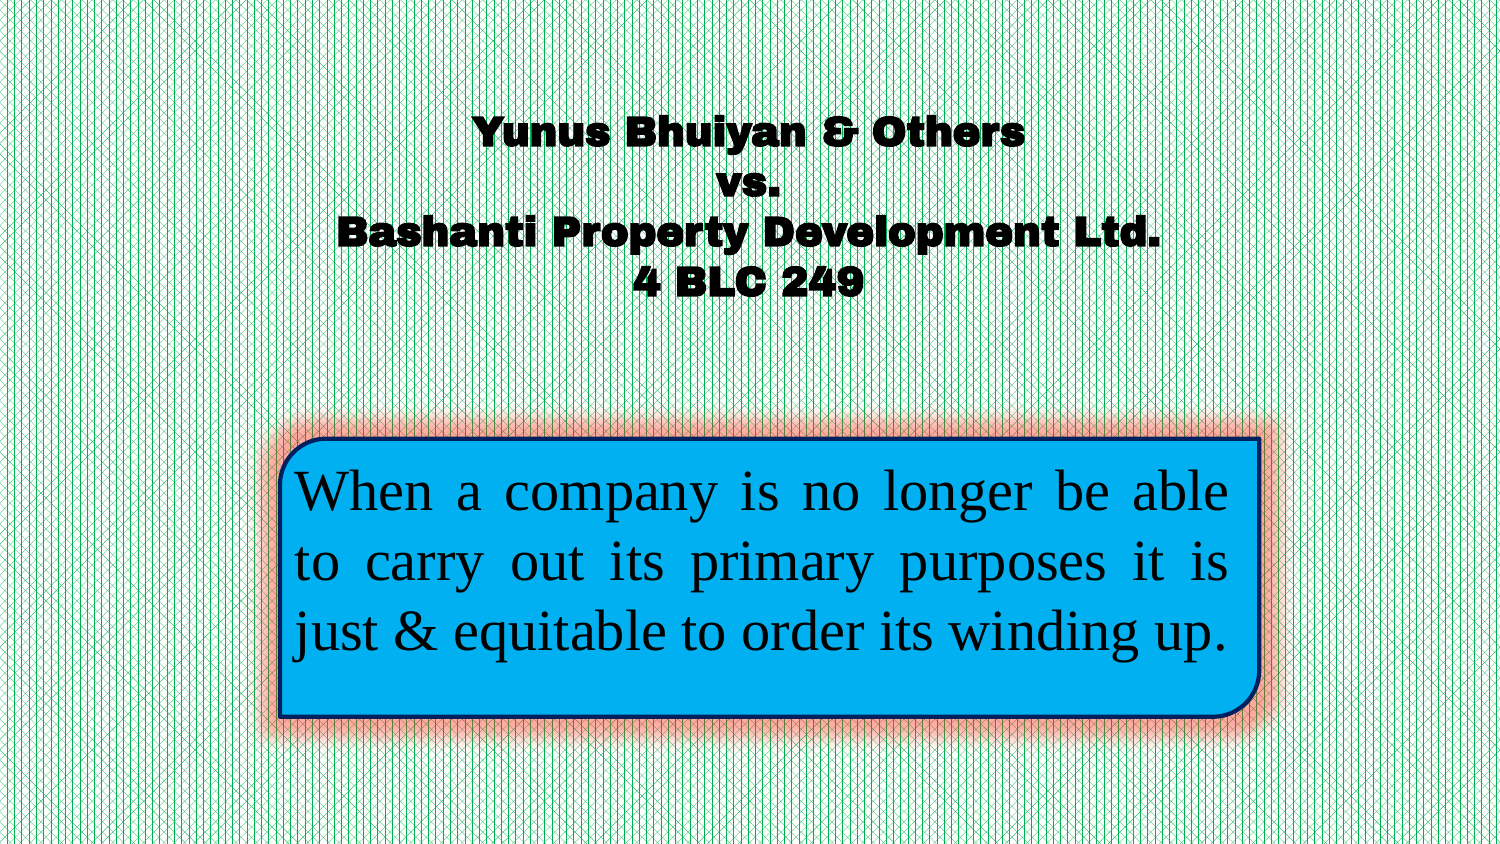

Yunus Bhuiyan & Others
vs.
Bashanti Property Development Ltd.
4 BLC 249

When a company is no longer be able to carry out its primary purposes it is just & equitable to order its winding up.